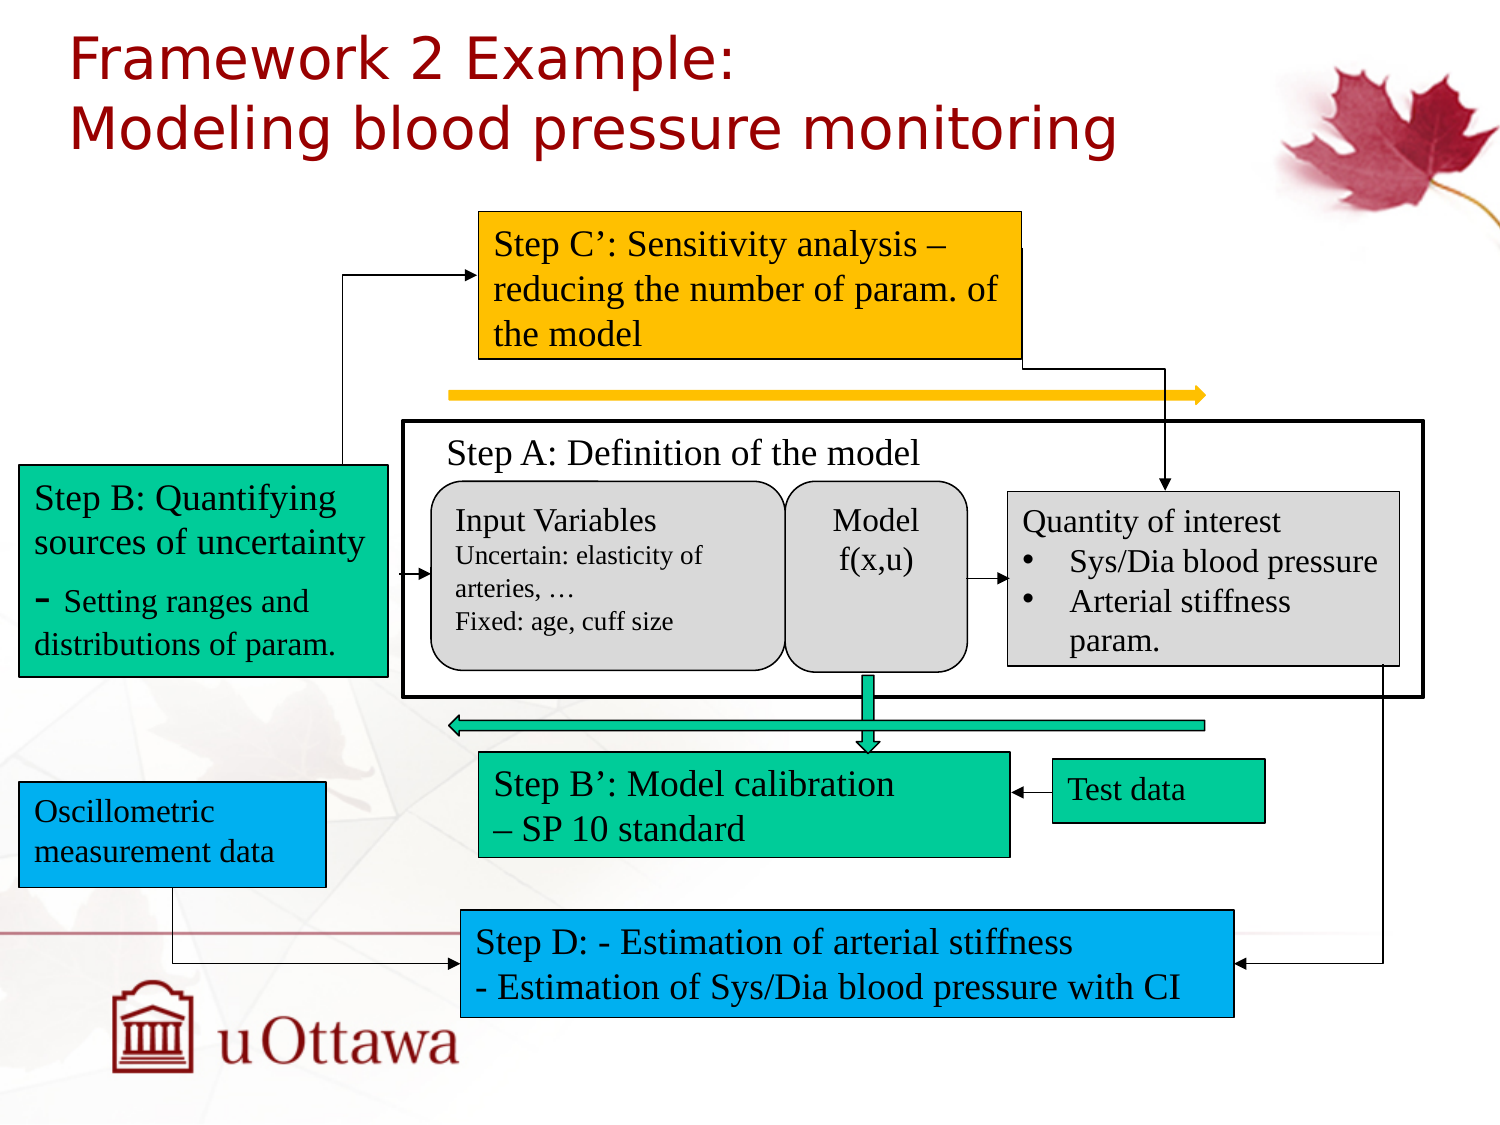

# Framework 2 Example: Modeling blood pressure monitoring
Step C’: Sensitivity analysis – reducing the number of param. of the model

Step A: Definition of the model
Step B: Quantifying sources of uncertainty
- Setting ranges and distributions of param.
Input Variables
Uncertain: elasticity of arteries, …
Fixed: age, cuff size

Model
f(x,u)
Quantity of interest
Sys/Dia blood pressure
Arterial stiffness param.

Step B’: Model calibration
– SP 10 standard
Test data
Oscillometric measurement data
Step D: - Estimation of arterial stiffness
- Estimation of Sys/Dia blood pressure with CI